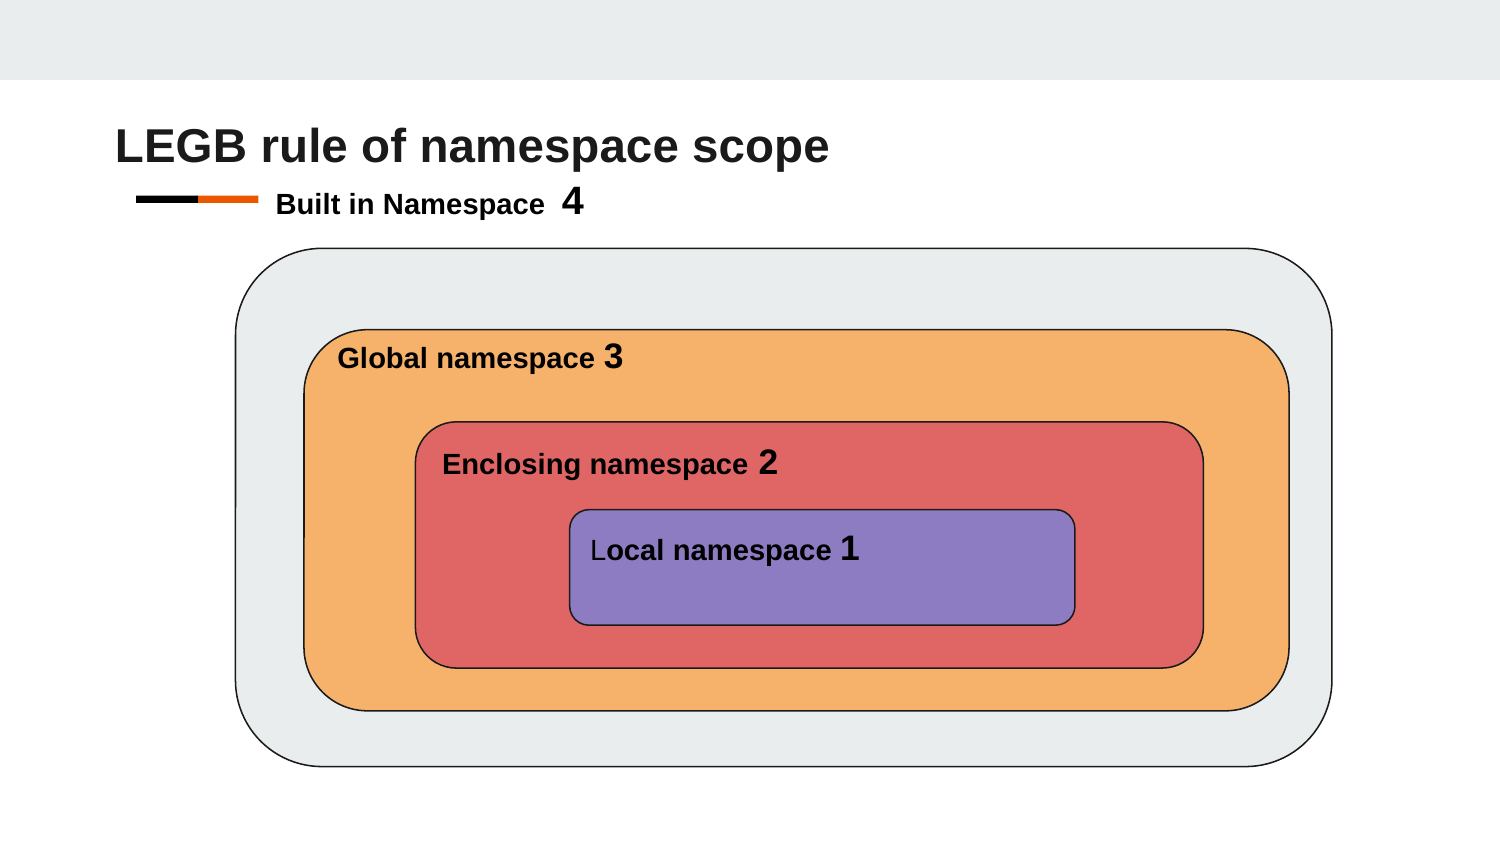

LEGB rule of namespace scope
Built in Namespace  4

Global namespace 3

Enclosing namespace 2

Local namespace 1